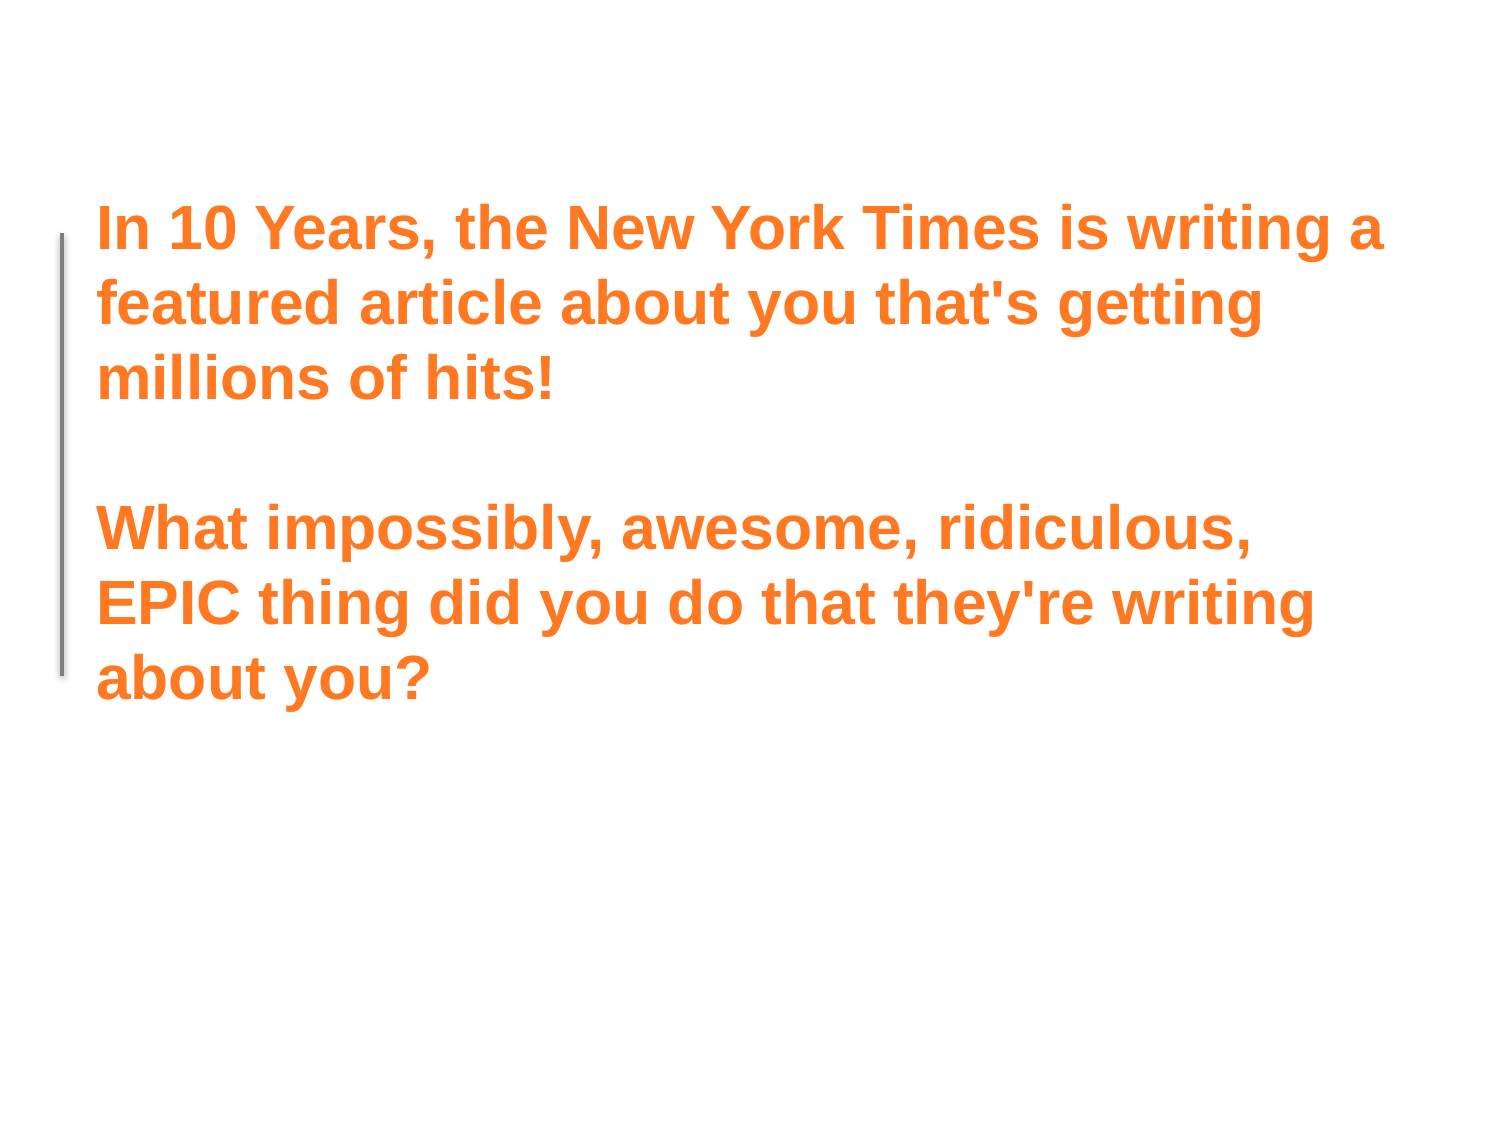

# In 10 Years, the New York Times is writing a featured article about you that's getting millions of hits! What impossibly, awesome, ridiculous, EPIC thing did you do that they're writing about you?